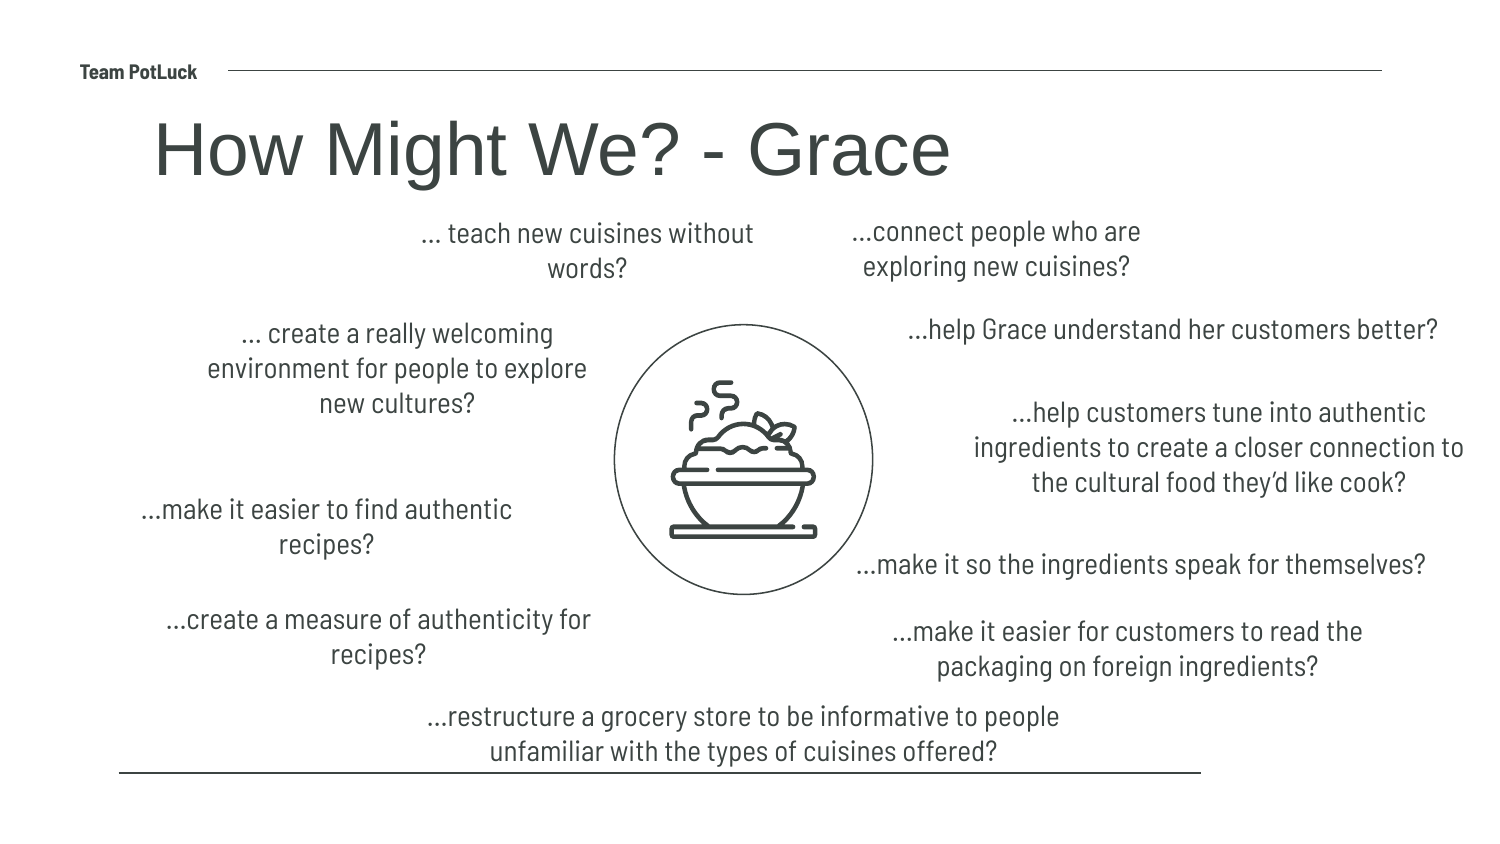

Team PotLuck
How Might We? - Grace
…connect people who are exploring new cuisines?
… teach new cuisines without words?
…help Grace understand her customers better?
… create a really welcoming environment for people to explore new cultures?

…help customers tune into authentic ingredients to create a closer connection to the cultural food they’d like cook?

…make it easier to find authentic recipes?
…make it so the ingredients speak for themselves?
…create a measure of authenticity for recipes?
…make it easier for customers to read the packaging on foreign ingredients?
…restructure a grocery store to be informative to people unfamiliar with the types of cuisines offered?